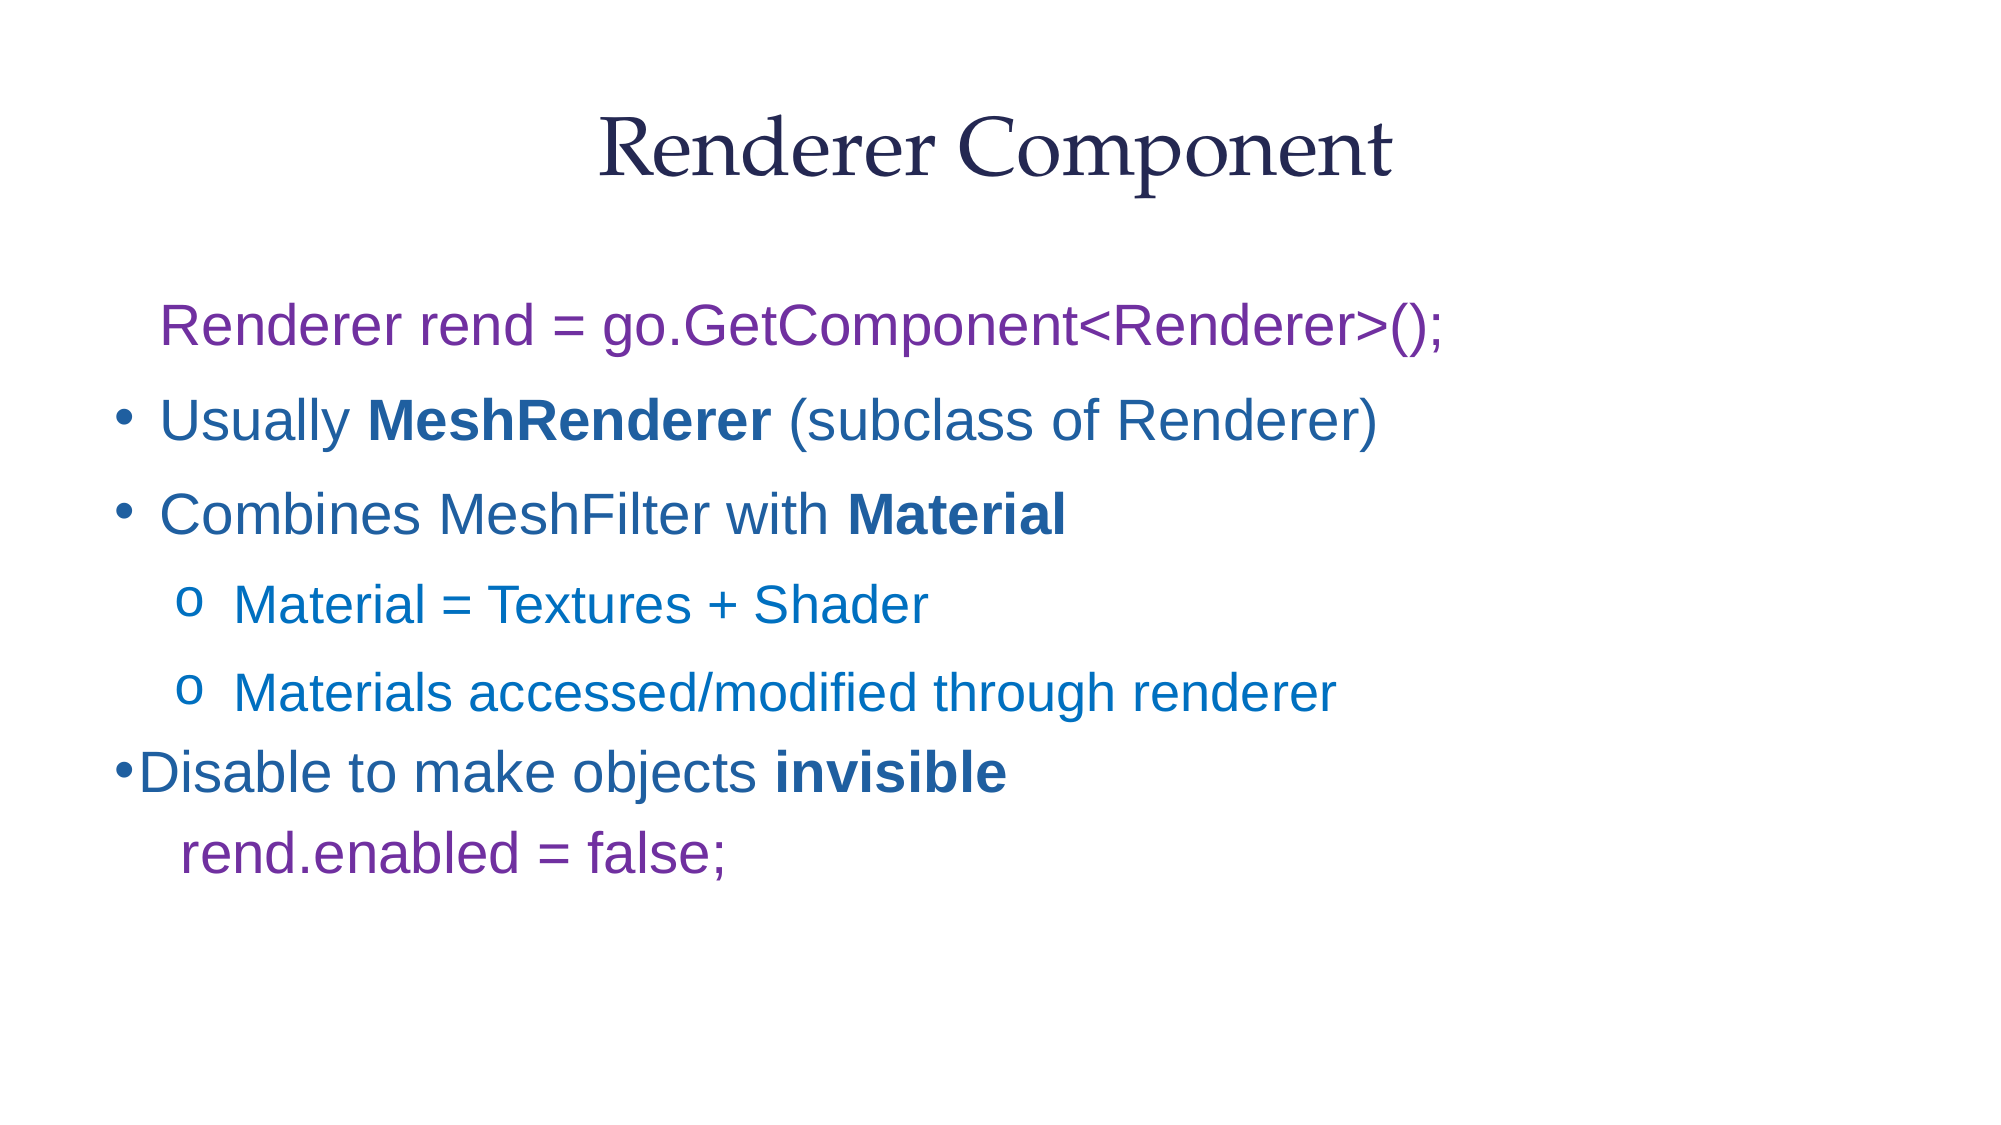

# Renderer Component
Renderer rend = go.GetComponent<Renderer>();
Usually MeshRenderer (subclass of Renderer)
Combines MeshFilter with Material
Material = Textures + Shader
Materials accessed/modified through renderer
Disable to make objects invisible
rend.enabled = false;